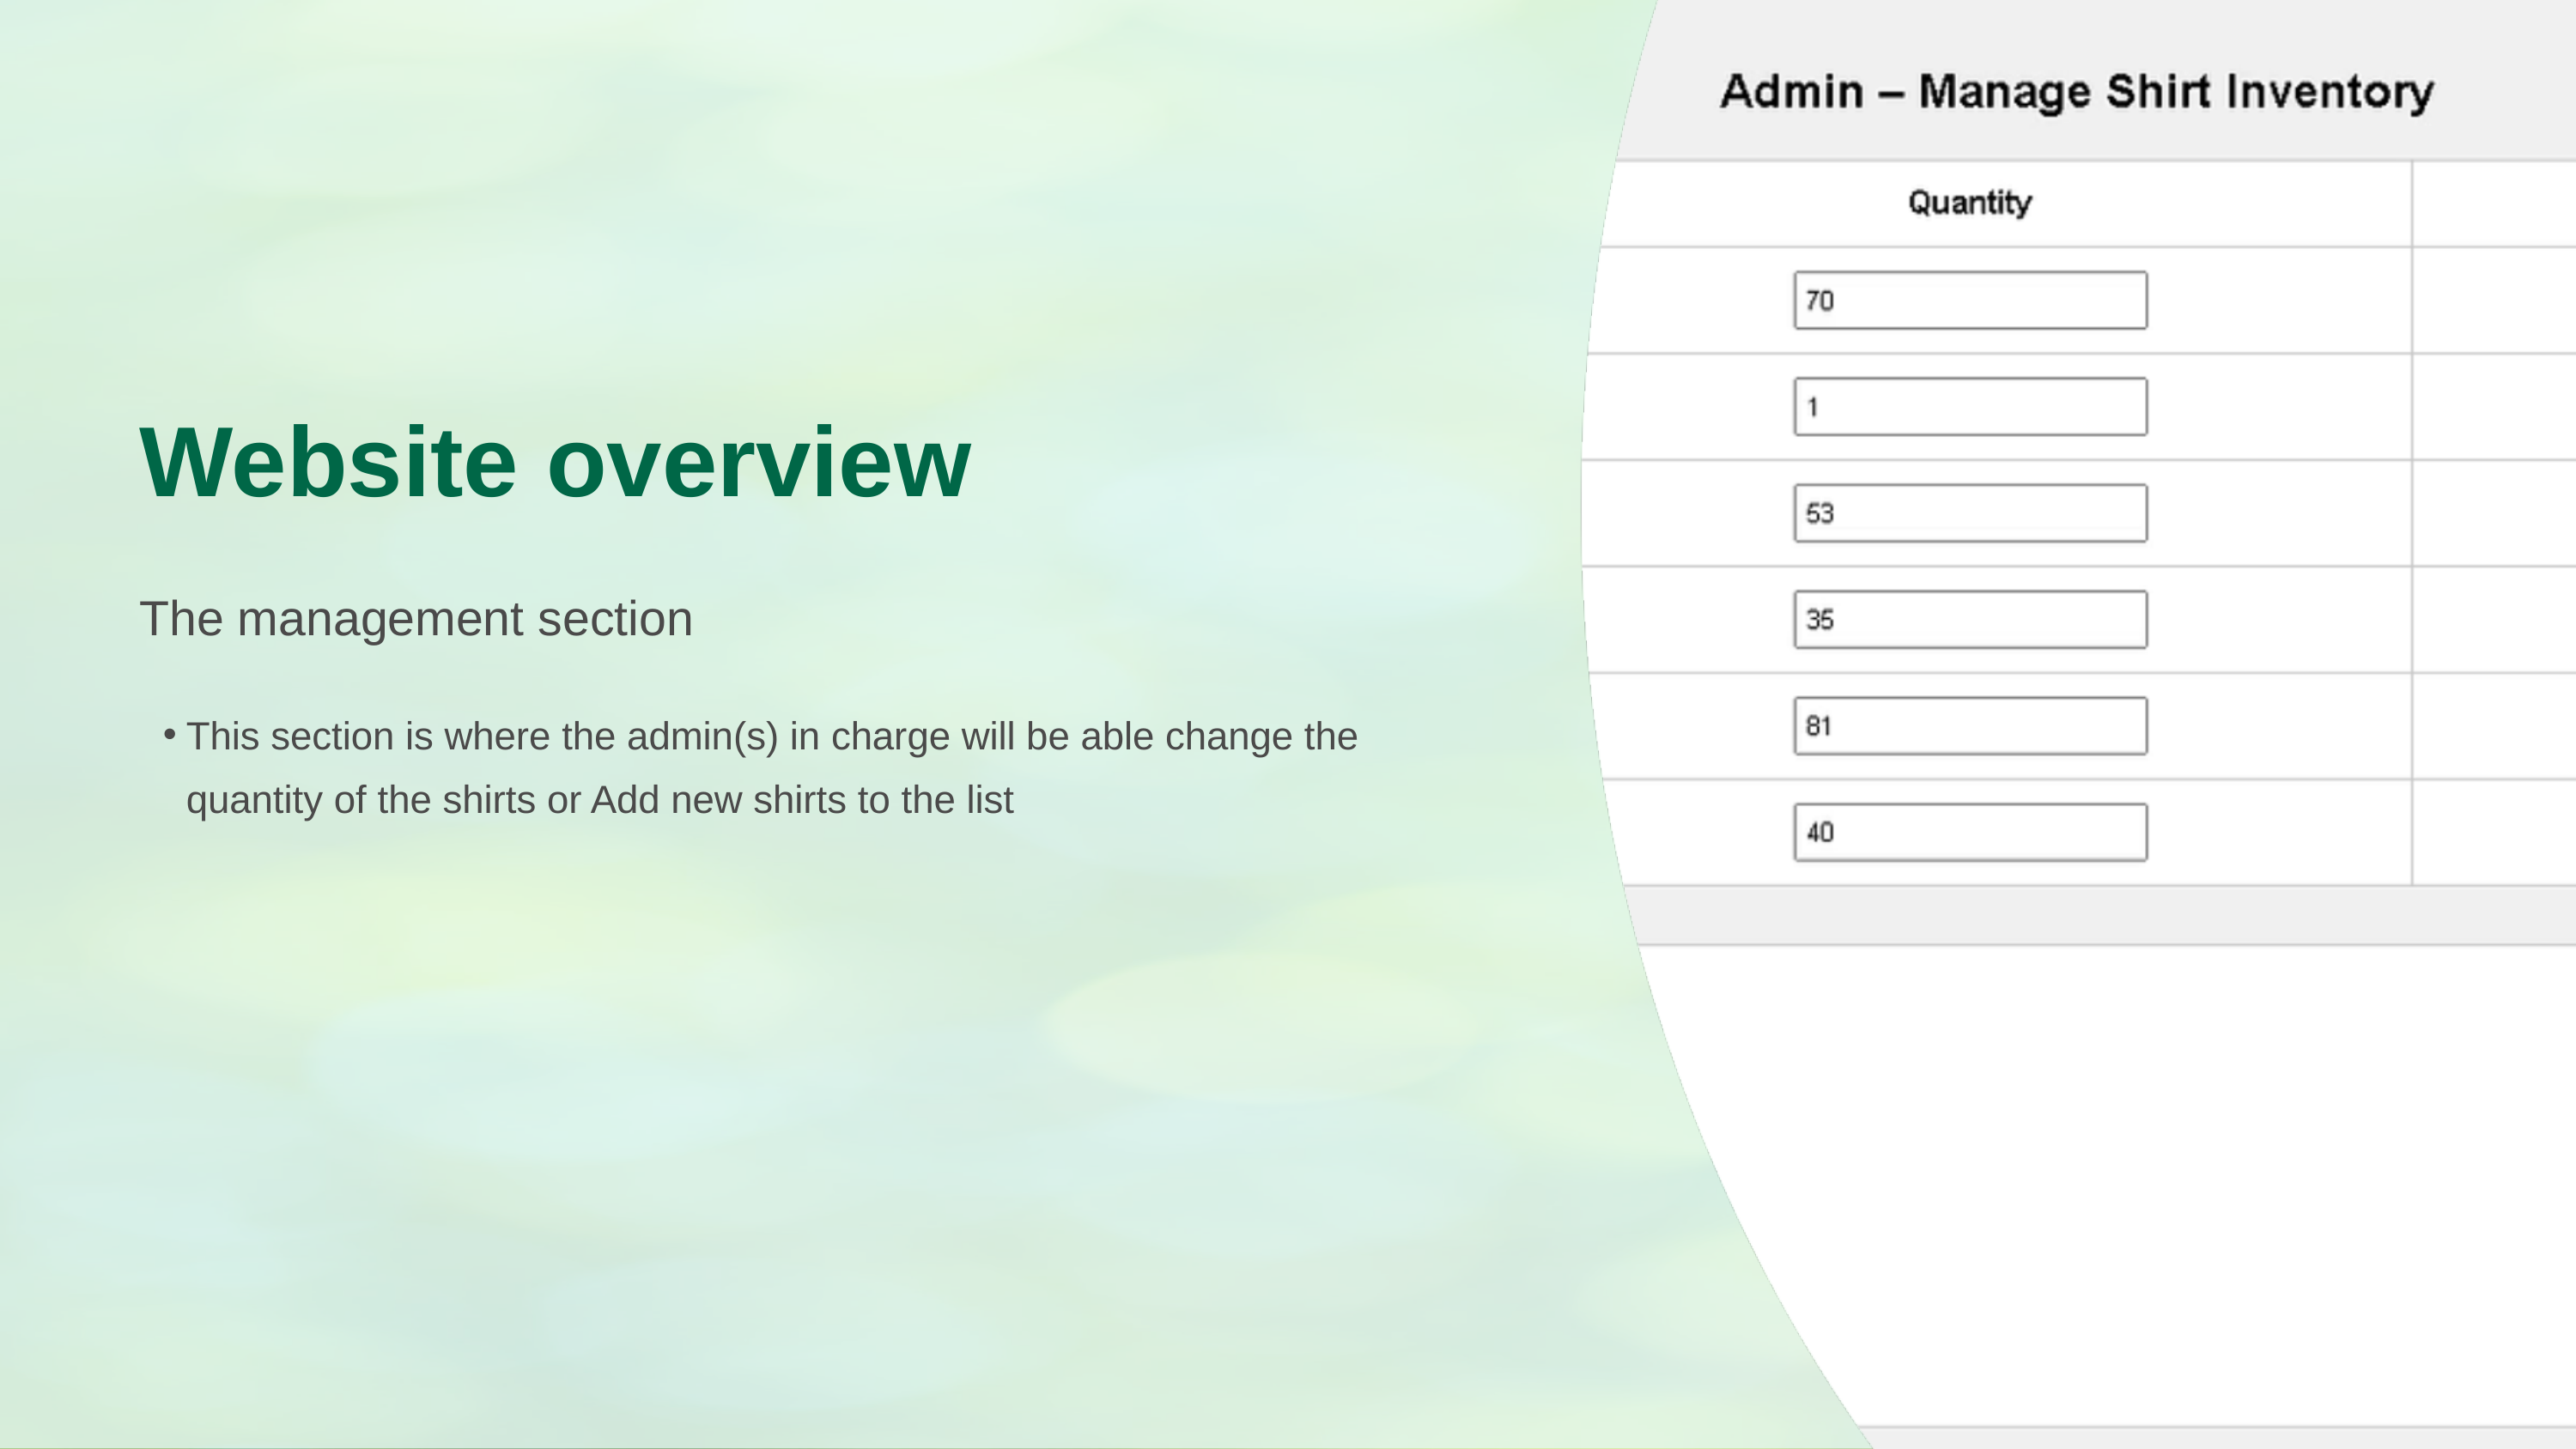

Website overview

The management section

This section is where the admin(s) in charge will be able change the quantity of the shirts or Add new shirts to the list